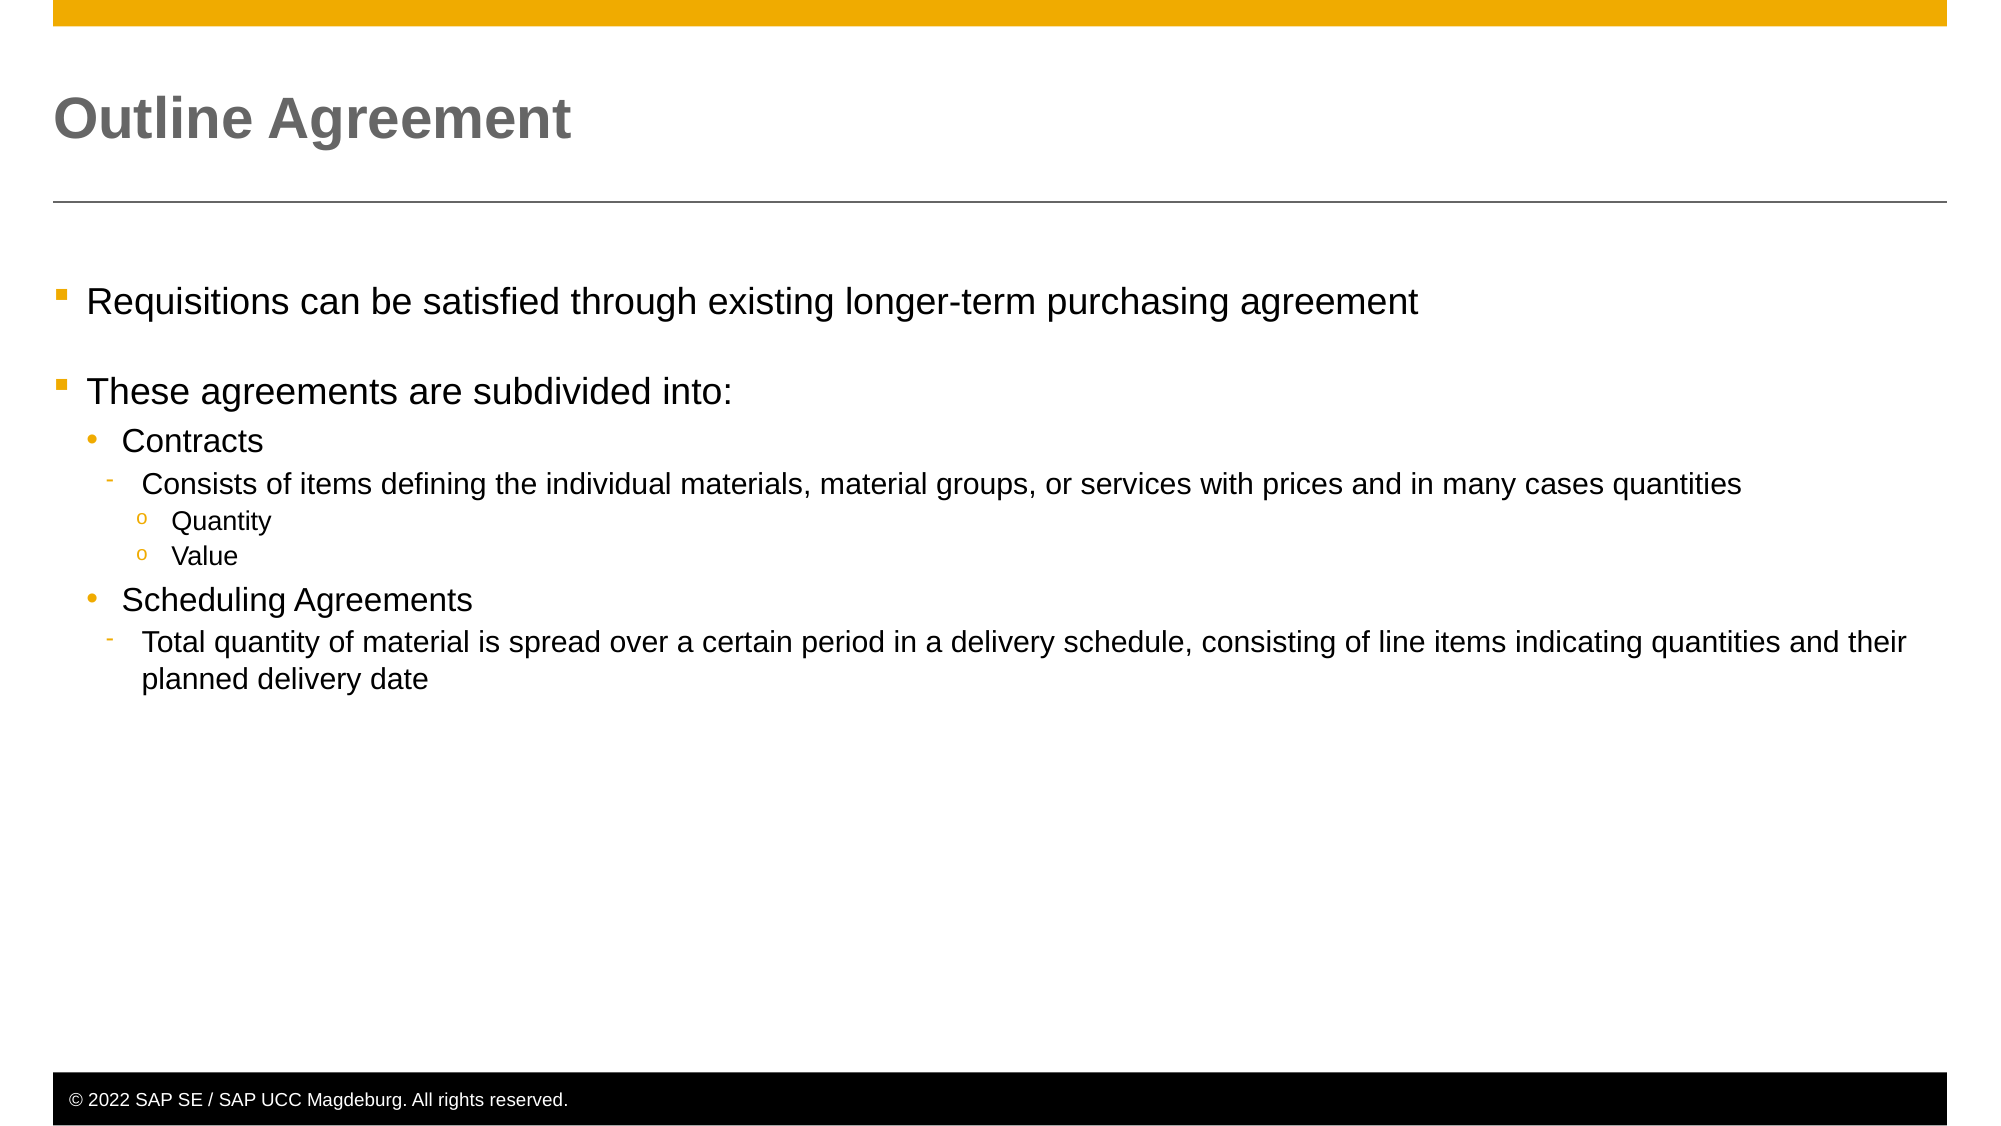

# Outline Agreement
Requisitions can be satisfied through existing longer-term purchasing agreement

These agreements are subdivided into:
Contracts
Consists of items defining the individual materials, material groups, or services with prices and in many cases quantities
Quantity
Value
Scheduling Agreements
Total quantity of material is spread over a certain period in a delivery schedule, consisting of line items indicating quantities and their planned delivery date